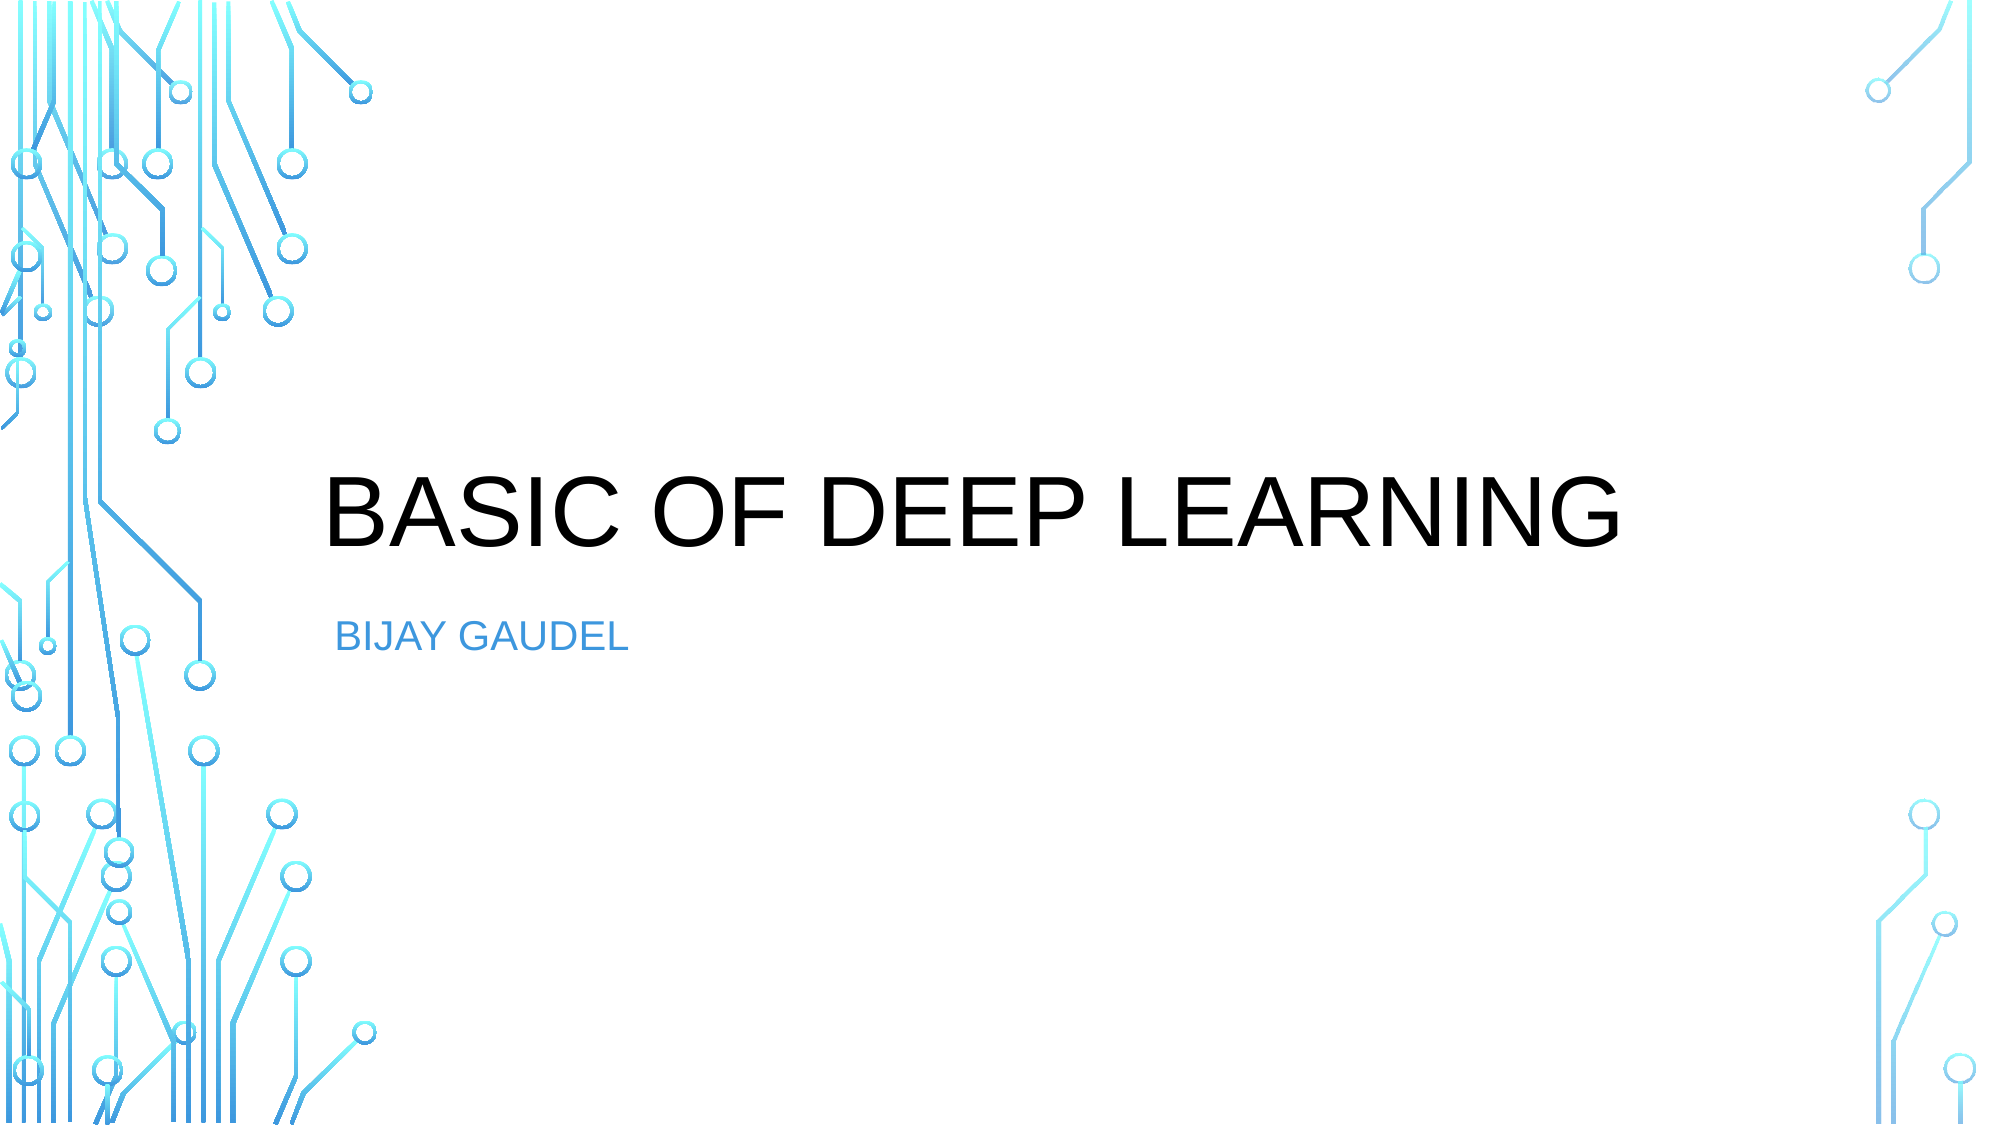

# Basic of Deep learning
 Bijay Gaudel